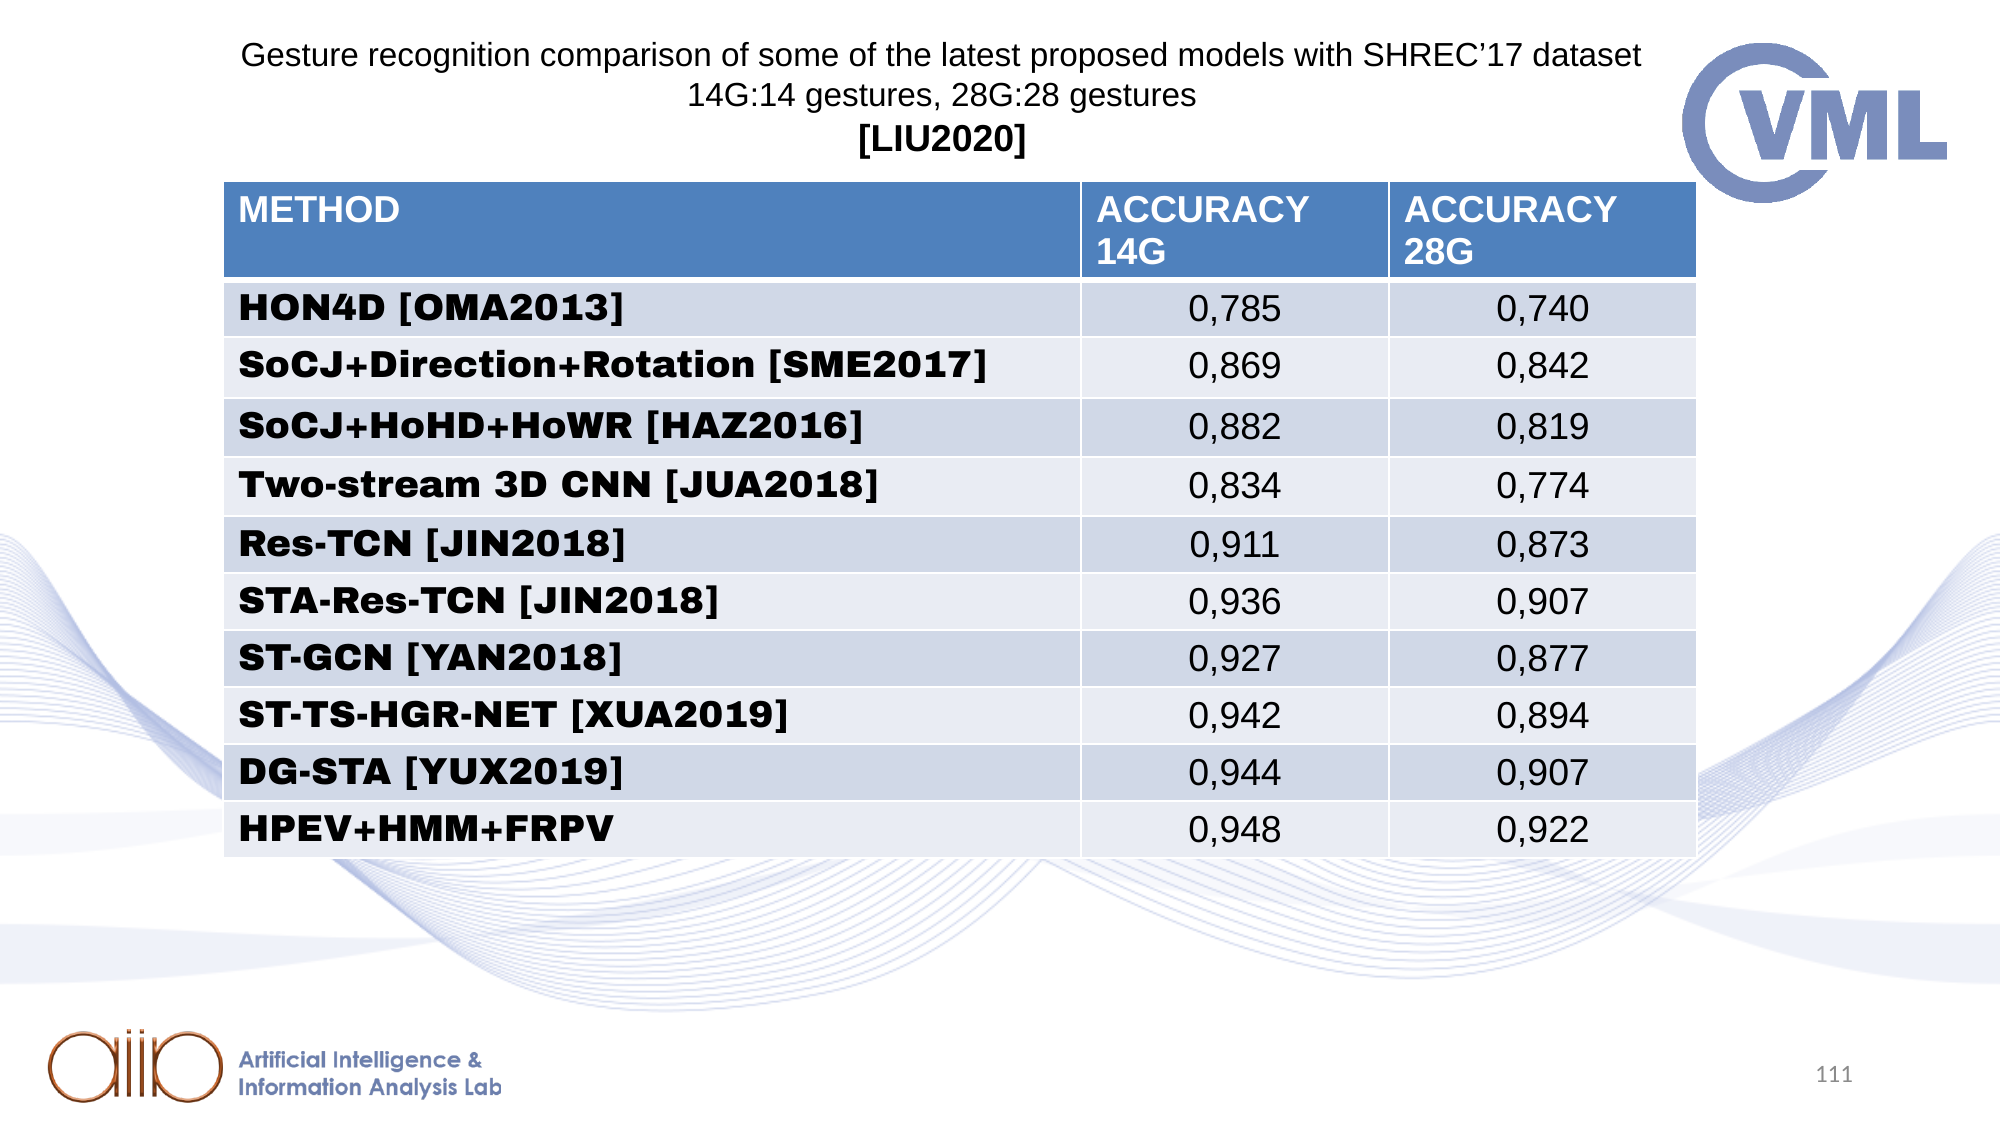

# Gesture recognition comparison of some of the latest proposed models with SHREC’17 dataset 14G:14 gestures, 28G:28 gestures [LIU2020]
| METHOD | ACCURACY 14G | ACCURACY 28G |
| --- | --- | --- |
| HON4D [OMA2013] | 0,785 | 0,740 |
| SoCJ+Direction+Rotation [SME2017] | 0,869 | 0,842 |
| SoCJ+HoHD+HoWR [HAZ2016] | 0,882 | 0,819 |
| Two-stream 3D CNN [JUA2018] | 0,834 | 0,774 |
| Res-TCN [JIN2018] | 0,911 | 0,873 |
| STA-Res-TCN [JIN2018] | 0,936 | 0,907 |
| ST-GCN [YAN2018] | 0,927 | 0,877 |
| ST-TS-HGR-NET [XUA2019] | 0,942 | 0,894 |
| DG-STA [YUX2019] | 0,944 | 0,907 |
| HPEV+HMM+FRPV | 0,948 | 0,922 |
111